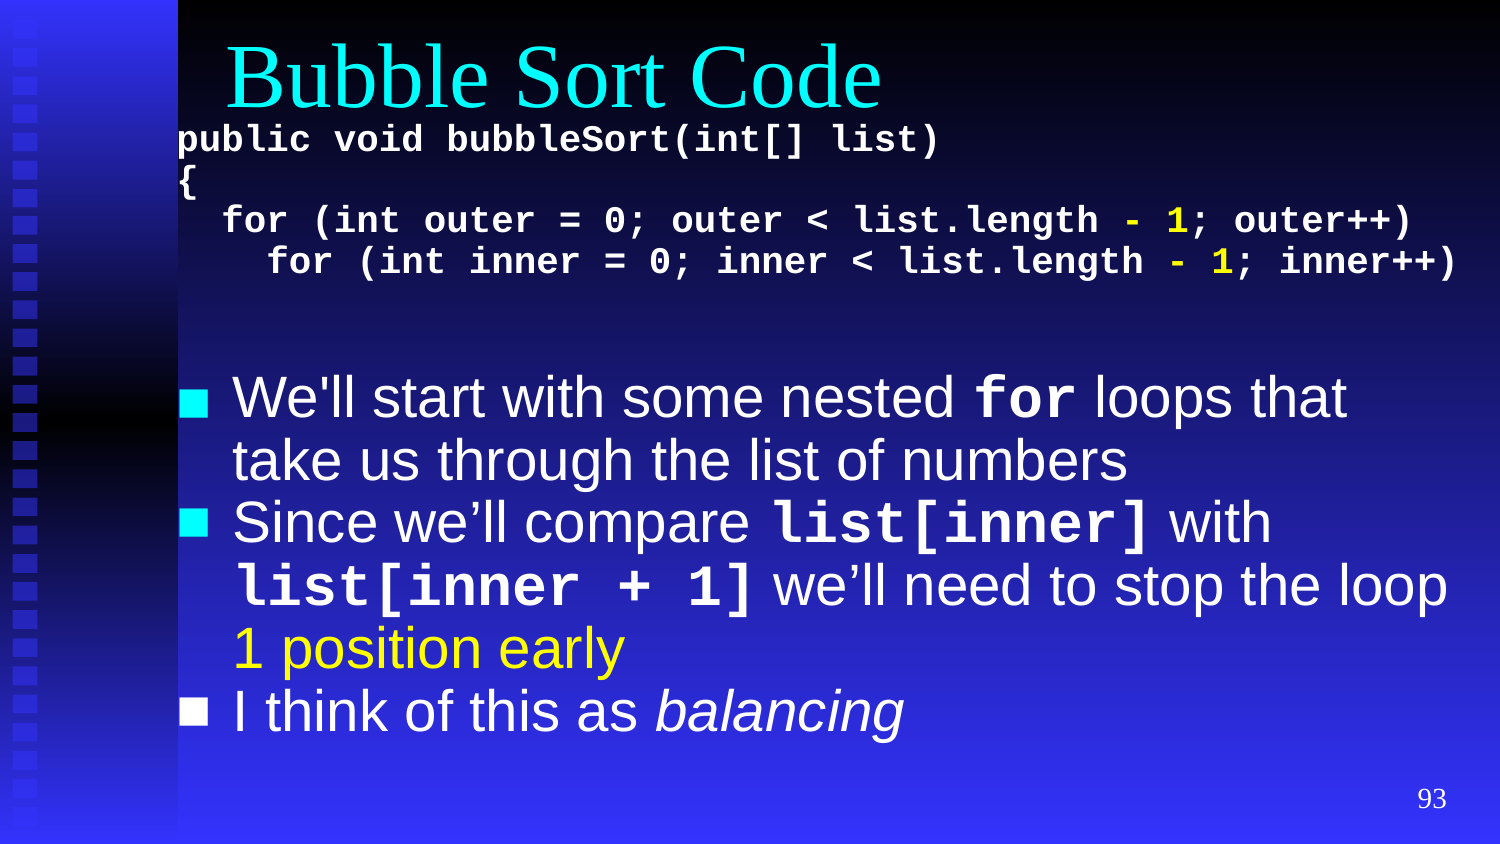

# Bubble Sort Code
public void bubbleSort(int[] list)
{
  for (int outer = 0; outer < list.length - 1; outer++)
    for (int inner = 0; inner < list.length - 1; inner++)

We'll start with some nested for loops that take us through the list of numbers
Since we’ll compare list[inner] with list[inner + 1] we’ll need to stop the loop 1 position early
I think of this as balancing

93